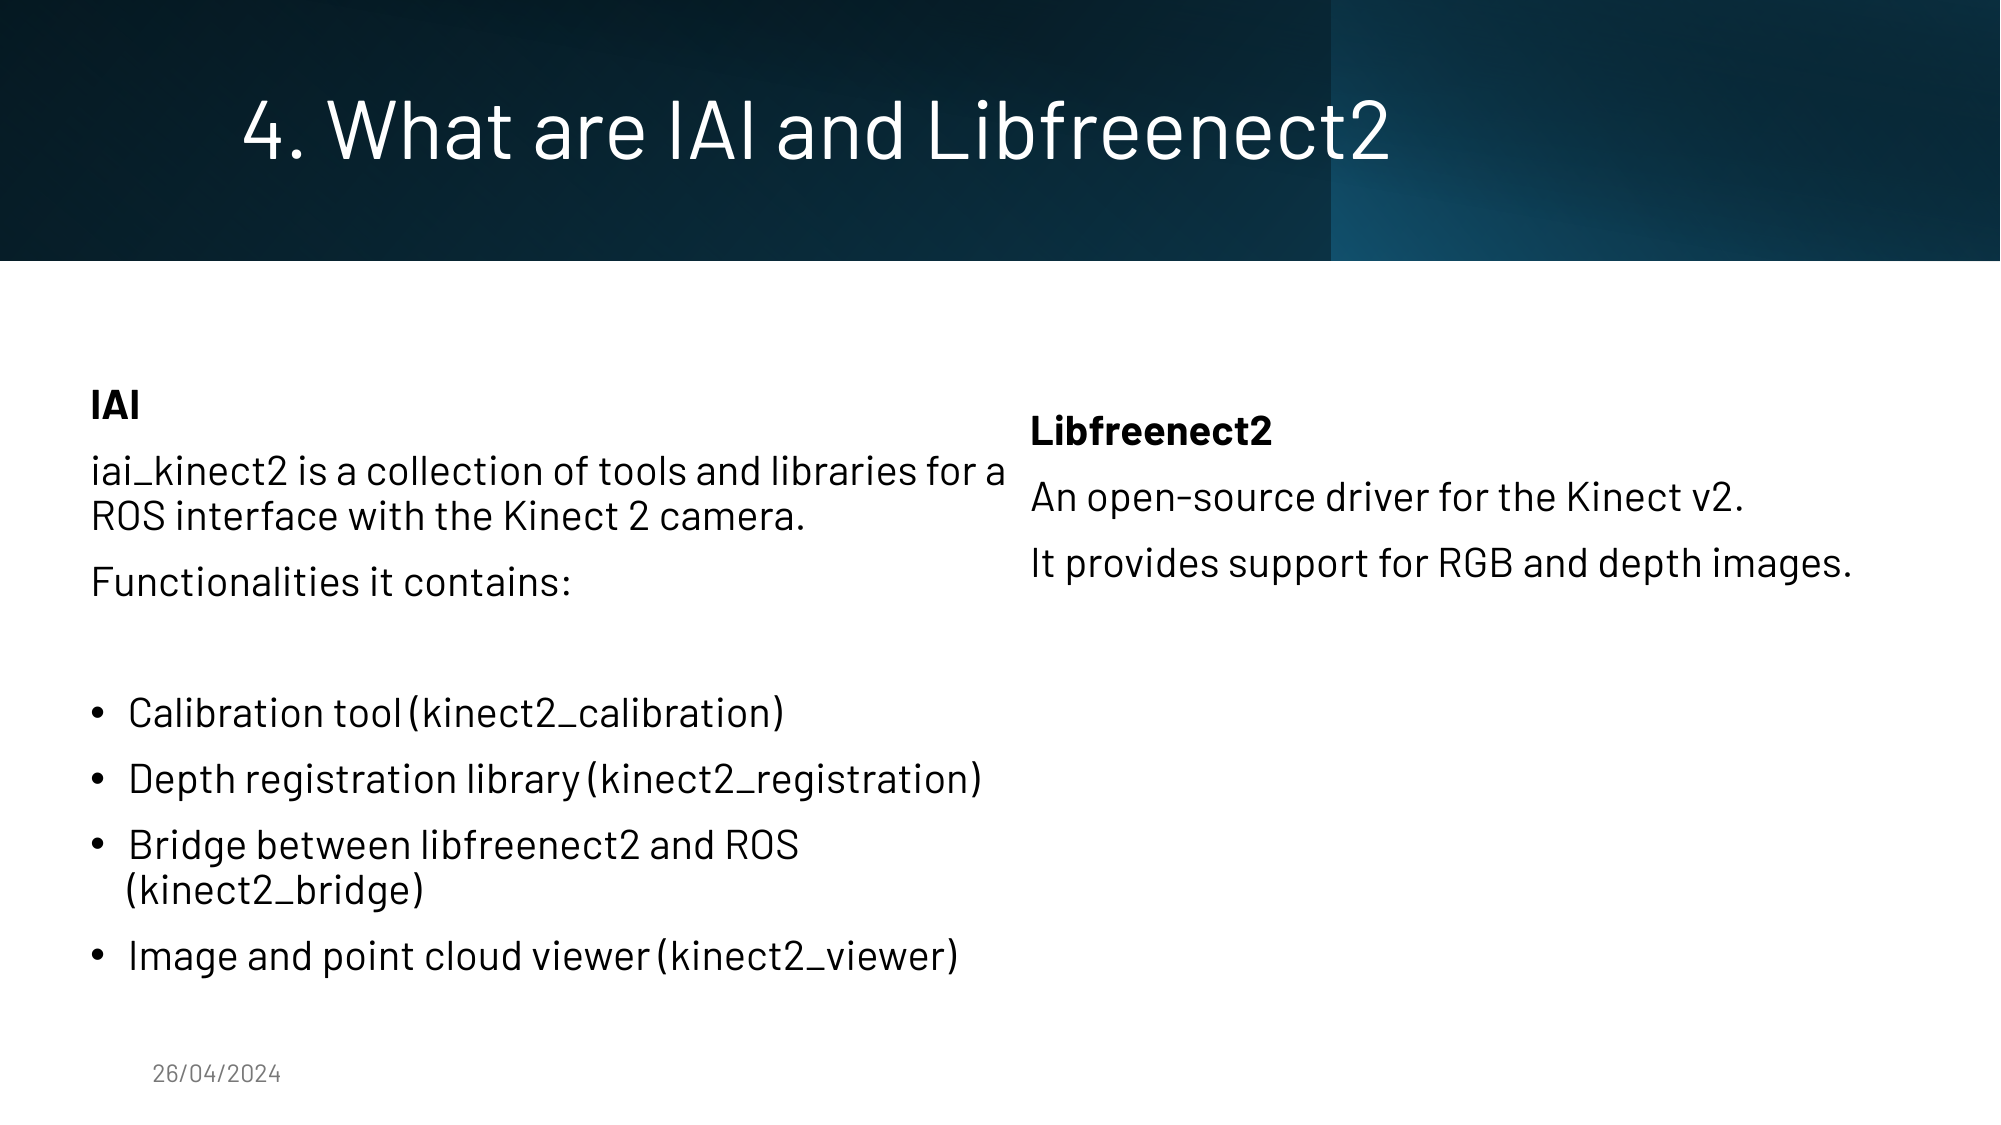

# 4. What are IAI and Libfreenect2

Libfreenect2
An open-source driver for the Kinect v2.
It provides support for RGB and depth images.

IAI
iai_kinect2 is a collection of tools and libraries for a ROS interface with the Kinect 2 camera.
Functionalities it contains:

Calibration tool (kinect2_calibration)
Depth registration library (kinect2_registration)
Bridge between libfreenect2 and ROS (kinect2_bridge)
Image and point cloud viewer (kinect2_viewer)
26/04/2024
Development of a Kinect driver under ROS2
6